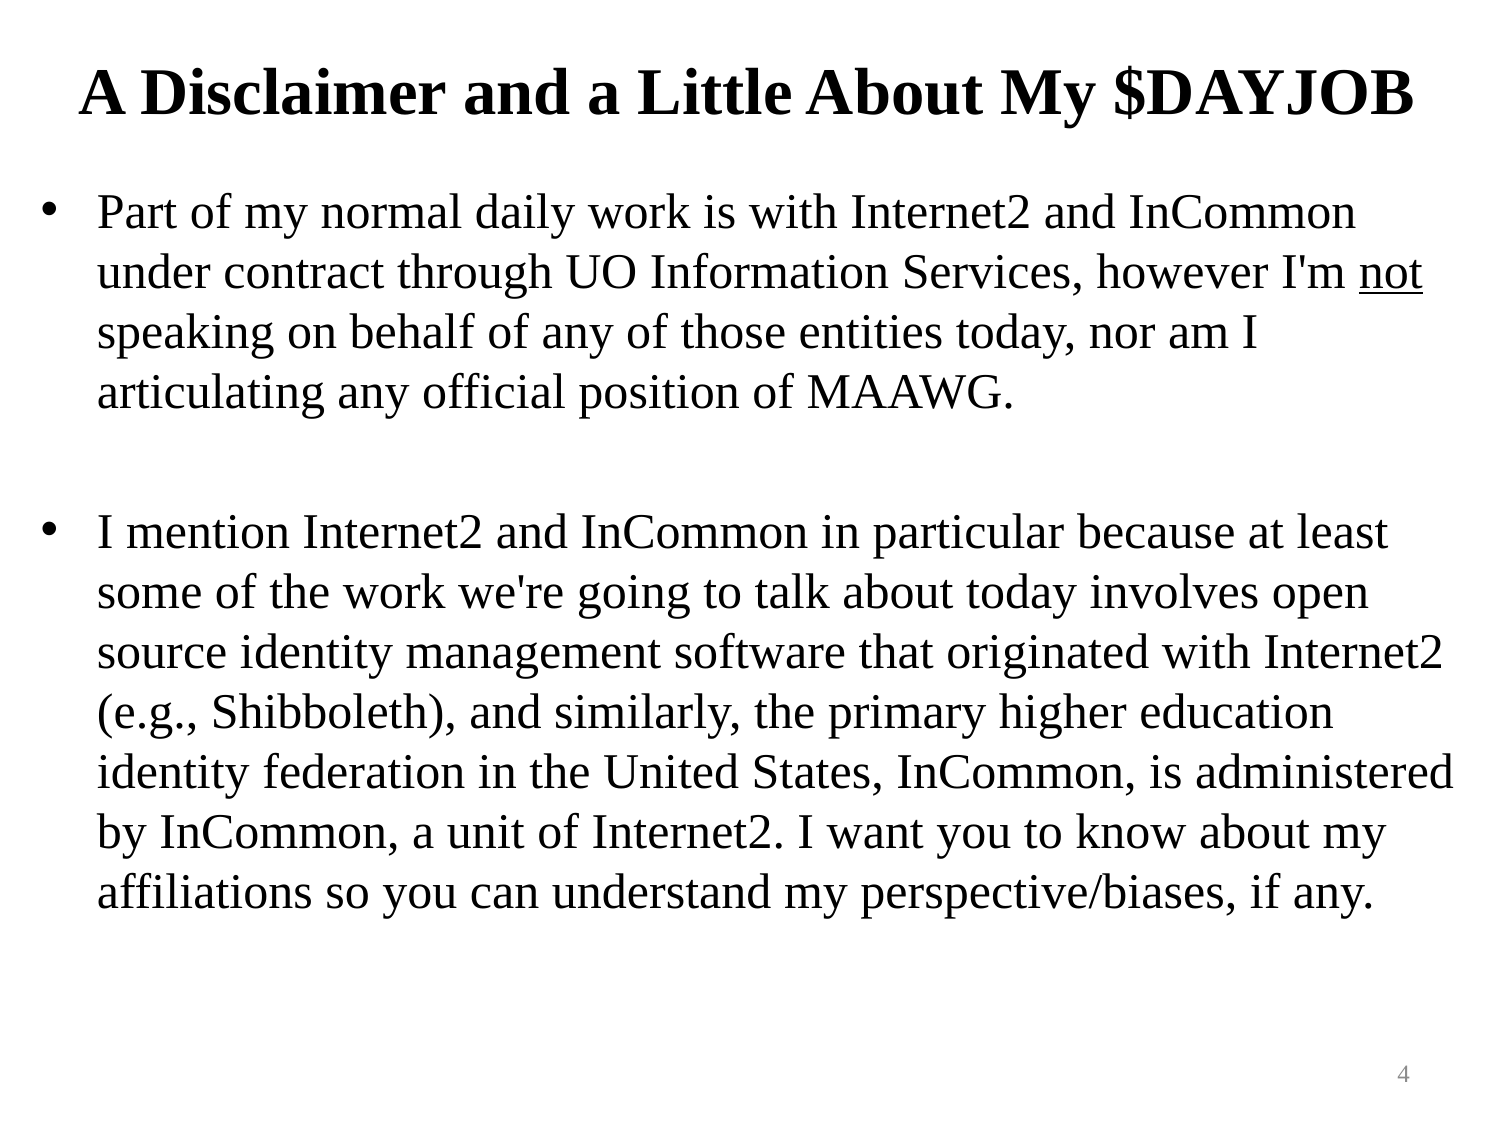

# A Disclaimer and a Little About My $DAYJOB
Part of my normal daily work is with Internet2 and InCommon under contract through UO Information Services, however I'm not speaking on behalf of any of those entities today, nor am I articulating any official position of MAAWG.

I mention Internet2 and InCommon in particular because at least some of the work we're going to talk about today involves open source identity management software that originated with Internet2 (e.g., Shibboleth), and similarly, the primary higher education identity federation in the United States, InCommon, is administered by InCommon, a unit of Internet2. I want you to know about my affiliations so you can understand my perspective/biases, if any.
4